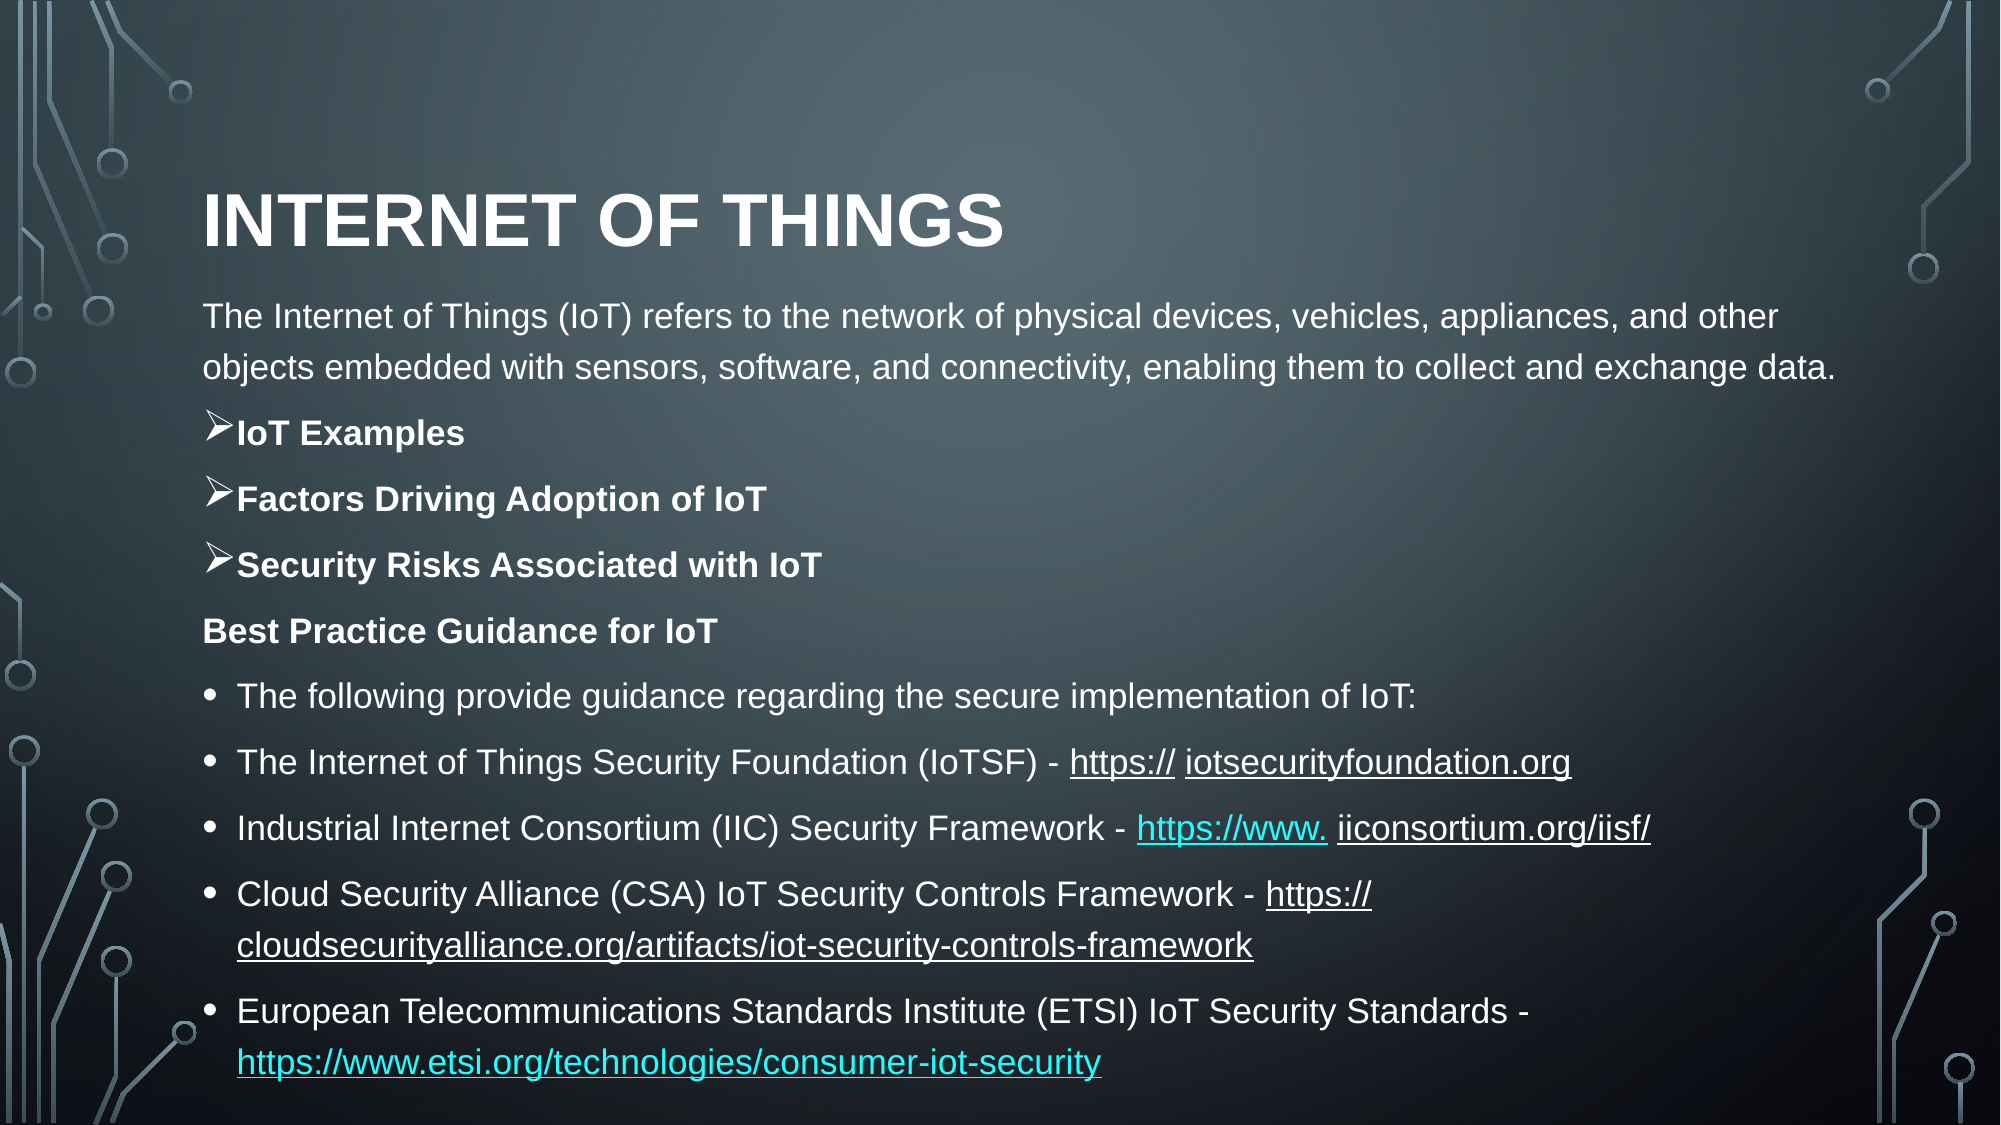

# Internet of Things
The Internet of Things (IoT) refers to the network of physical devices, vehicles, appliances, and other objects embedded with sensors, software, and connectivity, enabling them to collect and exchange data.
IoT Examples
Factors Driving Adoption of IoT
Security Risks Associated with IoT
Best Practice Guidance for IoT
The following provide guidance regarding the secure implementation of IoT:
The Internet of Things Security Foundation (IoTSF) - https:// iotsecurityfoundation.org
Industrial Internet Consortium (IIC) Security Framework - https://www. iiconsortium.org/iisf/
Cloud Security Alliance (CSA) IoT Security Controls Framework - https:// cloudsecurityalliance.org/artifacts/iot-security-controls-framework
European Telecommunications Standards Institute (ETSI) IoT Security Standards - https://www.etsi.org/technologies/consumer-iot-security